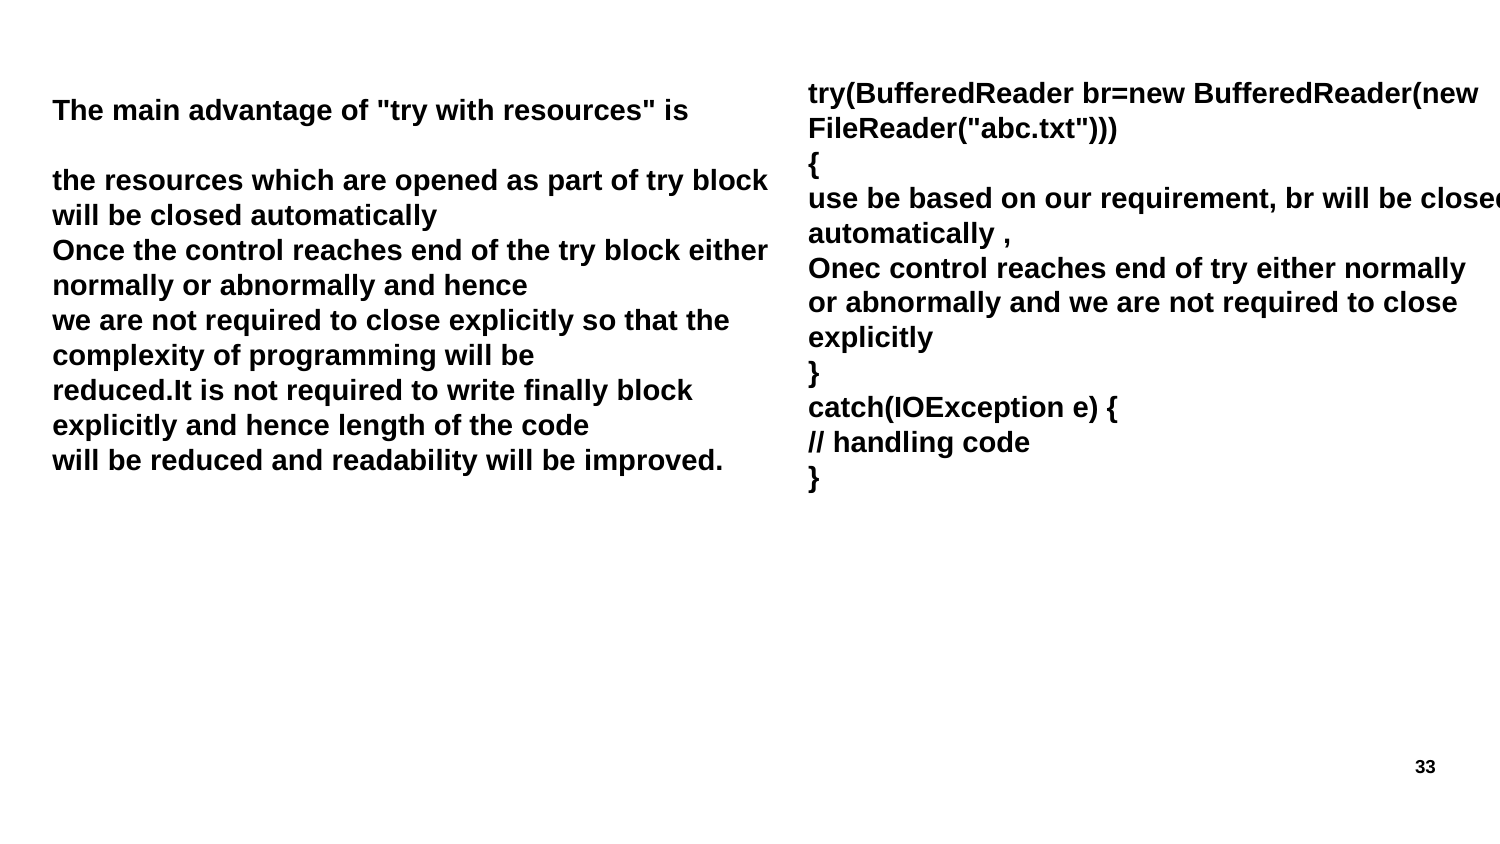

try(BufferedReader br=new BufferedReader(new FileReader("abc.txt")))
{
use be based on our requirement, br will be closed automatically ,
Onec control reaches end of try either normally
or abnormally and we are not required to close explicitly
}
catch(IOException e) {
// handling code
}
The main advantage of "try with resources" is

the resources which are opened as part of try block will be closed automatically
Once the control reaches end of the try block either normally or abnormally and hence
we are not required to close explicitly so that the complexity of programming will be
reduced.It is not required to write finally block explicitly and hence length of the code
will be reduced and readability will be improved.
33